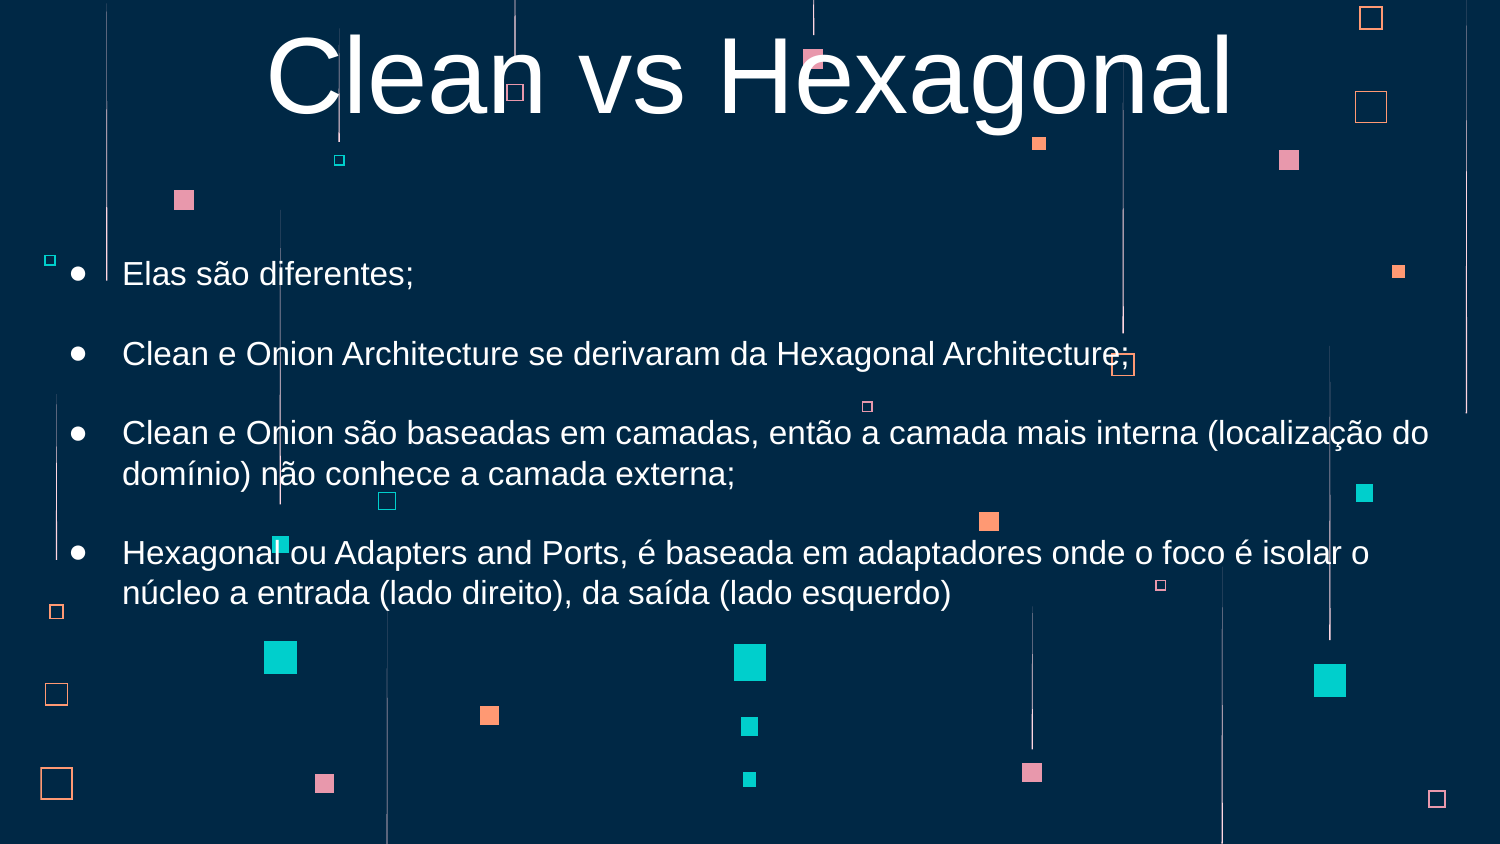

# Clean vs Hexagonal

Elas são diferentes;
Clean e Onion Architecture se derivaram da Hexagonal Architecture;
Clean e Onion são baseadas em camadas, então a camada mais interna (localização do domínio) não conhece a camada externa;
Hexagonal ou Adapters and Ports, é baseada em adaptadores onde o foco é isolar o núcleo a entrada (lado direito), da saída (lado esquerdo)